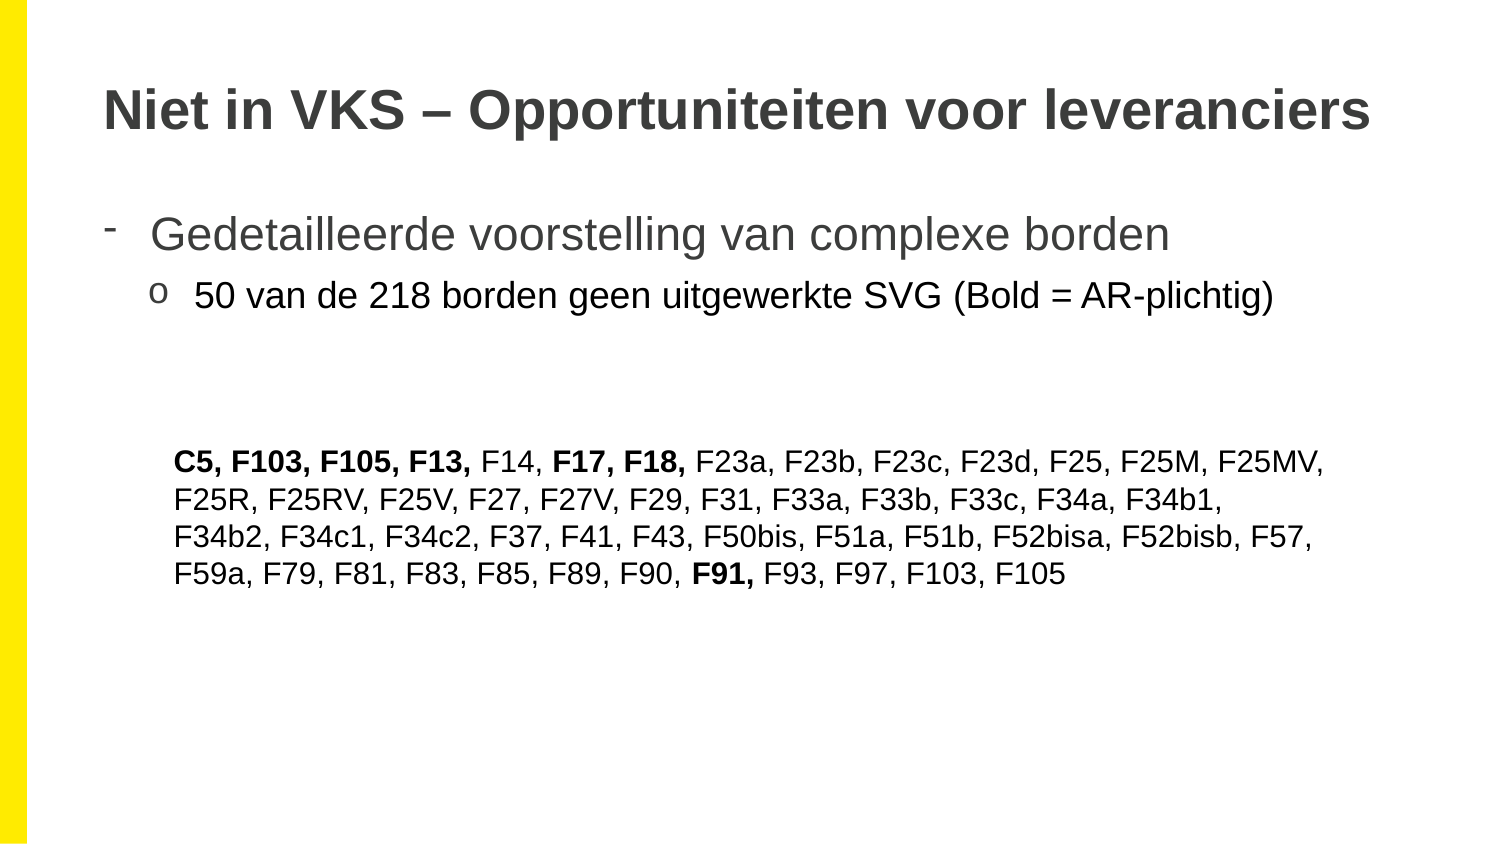

# Niet in VKS – Opportuniteiten voor leveranciers
Gedetailleerde voorstelling van complexe borden
50 van de 218 borden geen uitgewerkte SVG (Bold = AR-plichtig)

C5, F103, F105, F13, F14, F17, F18, F23a, F23b, F23c, F23d, F25, F25M, F25MV, F25R, F25RV, F25V, F27, F27V, F29, F31, F33a, F33b, F33c, F34a, F34b1, F34b2, F34c1, F34c2, F37, F41, F43, F50bis, F51a, F51b, F52bisa, F52bisb, F57, F59a, F79, F81, F83, F85, F89, F90, F91, F93, F97, F103, F105